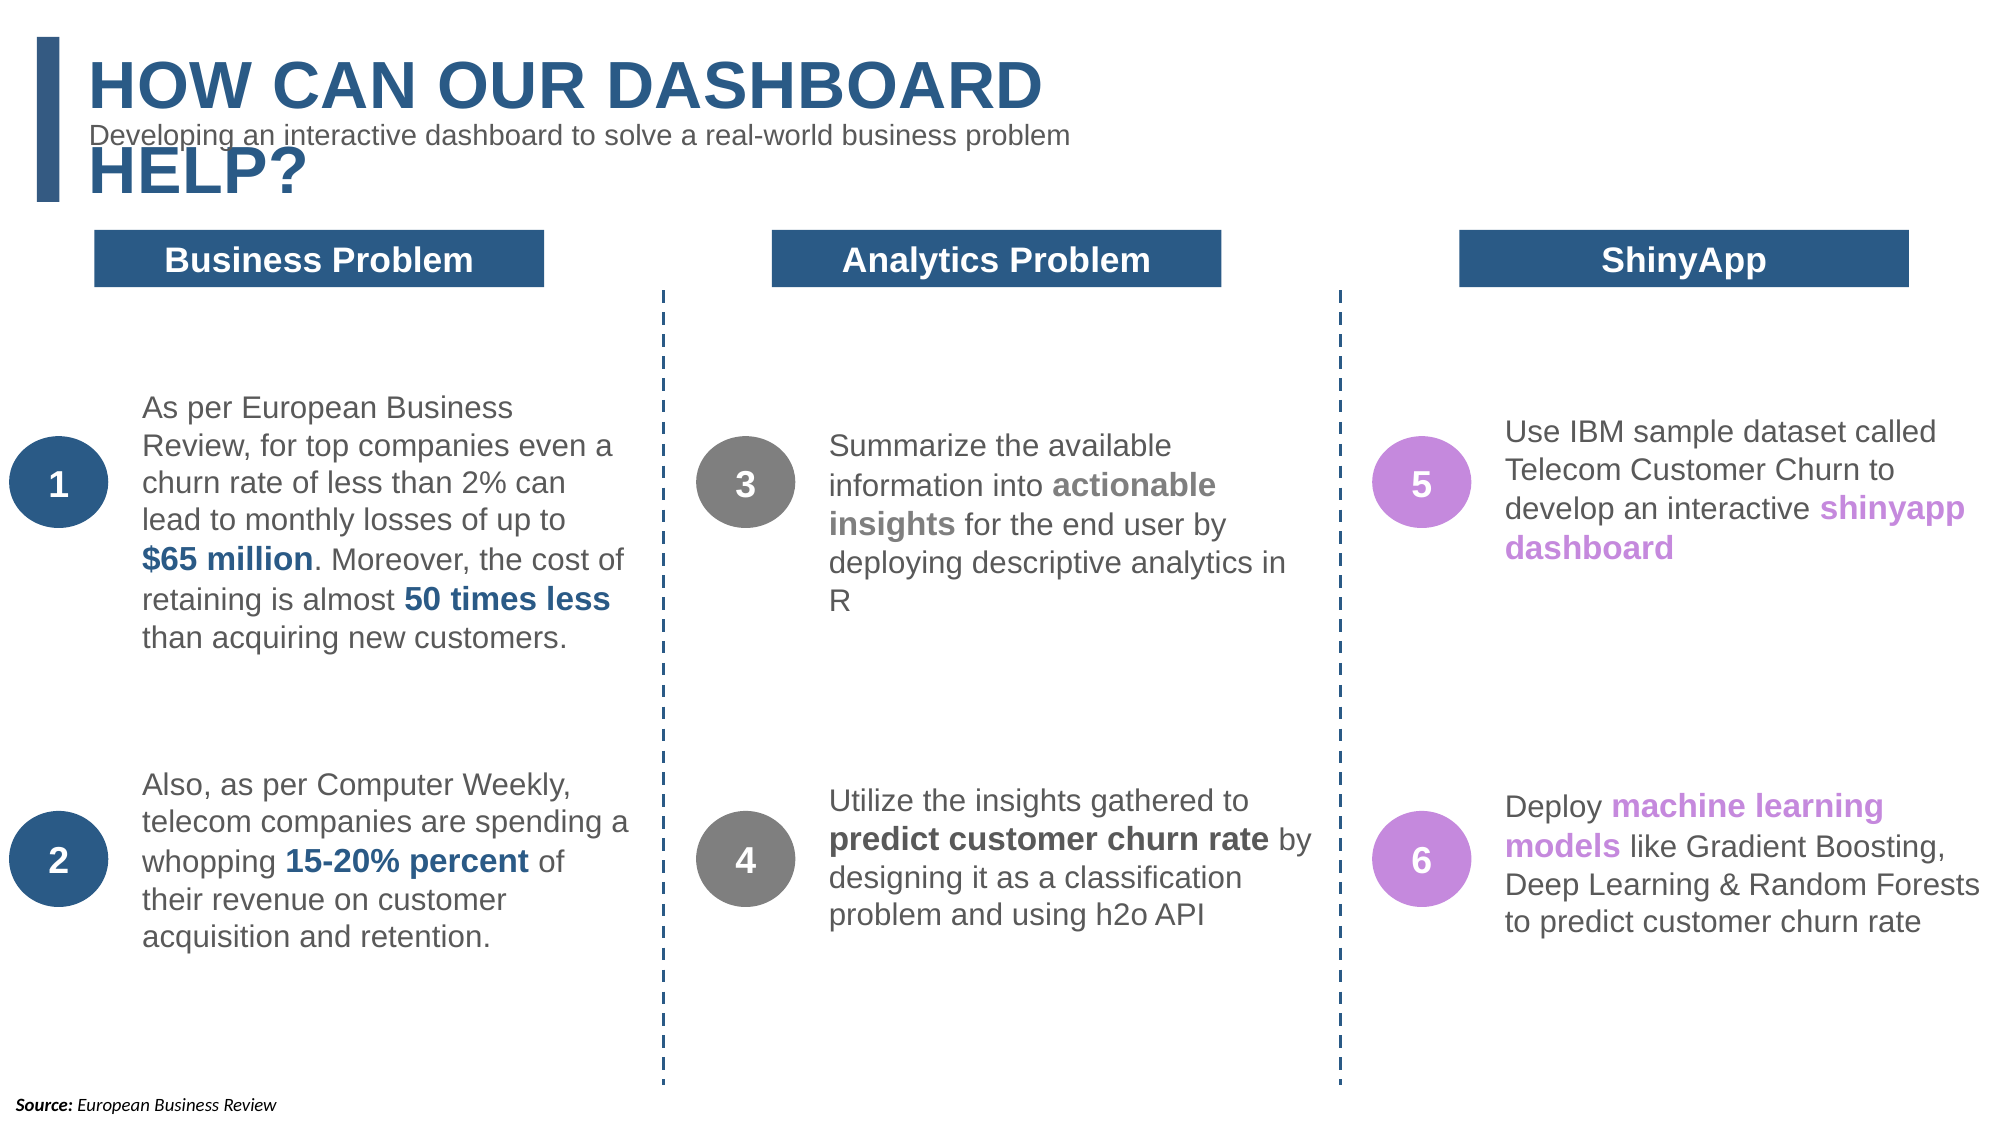

1

How Can Our Dashboard Help?

Developing an interactive dashboard to solve a real-world business problem
Business Problem
Analytics Problem
ShinyApp
As per European Business Review, for top companies even a churn rate of less than 2% can lead to monthly losses of up to $65 million. Moreover, the cost of retaining is almost 50 times less than acquiring new customers.
Use IBM sample dataset called Telecom Customer Churn to develop an interactive shinyapp dashboard
Summarize the available information into actionable insights for the end user by deploying descriptive analytics in R
3
5
1
Also, as per Computer Weekly, telecom companies are spending a whopping 15-20% percent of their revenue on customer acquisition and retention.
Utilize the insights gathered to predict customer churn rate by designing it as a classification problem and using h2o API
Deploy machine learning models like Gradient Boosting, Deep Learning & Random Forests to predict customer churn rate
4
6
2
Source: European Business Review